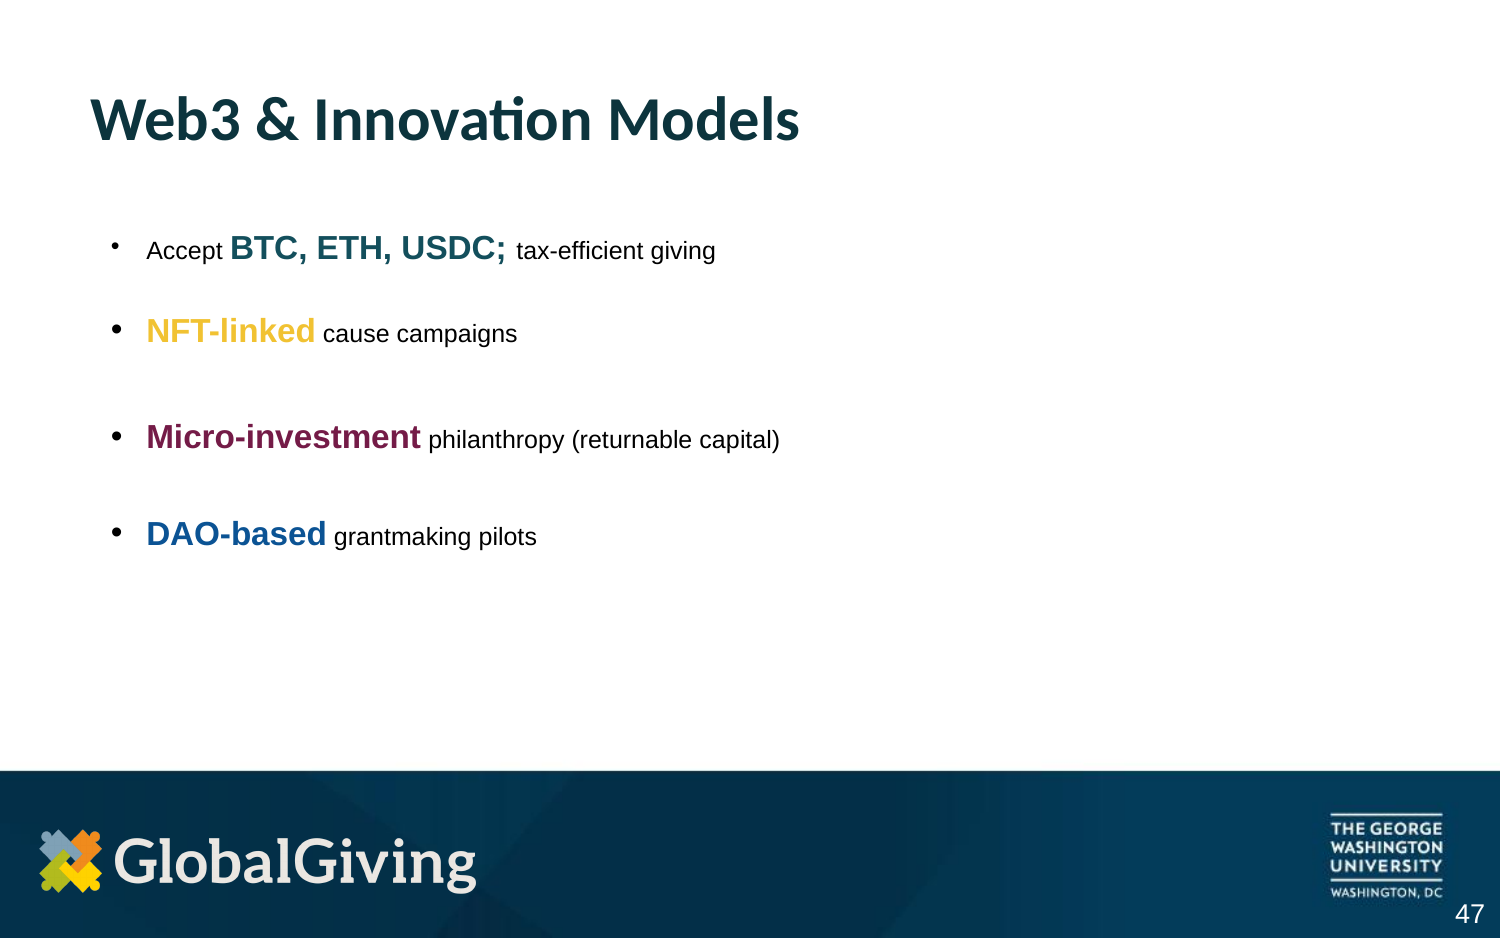

# Web3 & Innovation Models
Accept BTC, ETH, USDC; tax-efficient giving

NFT-linked cause campaigns

Micro-investment philanthropy (returnable capital)

DAO-based grantmaking pilots
47